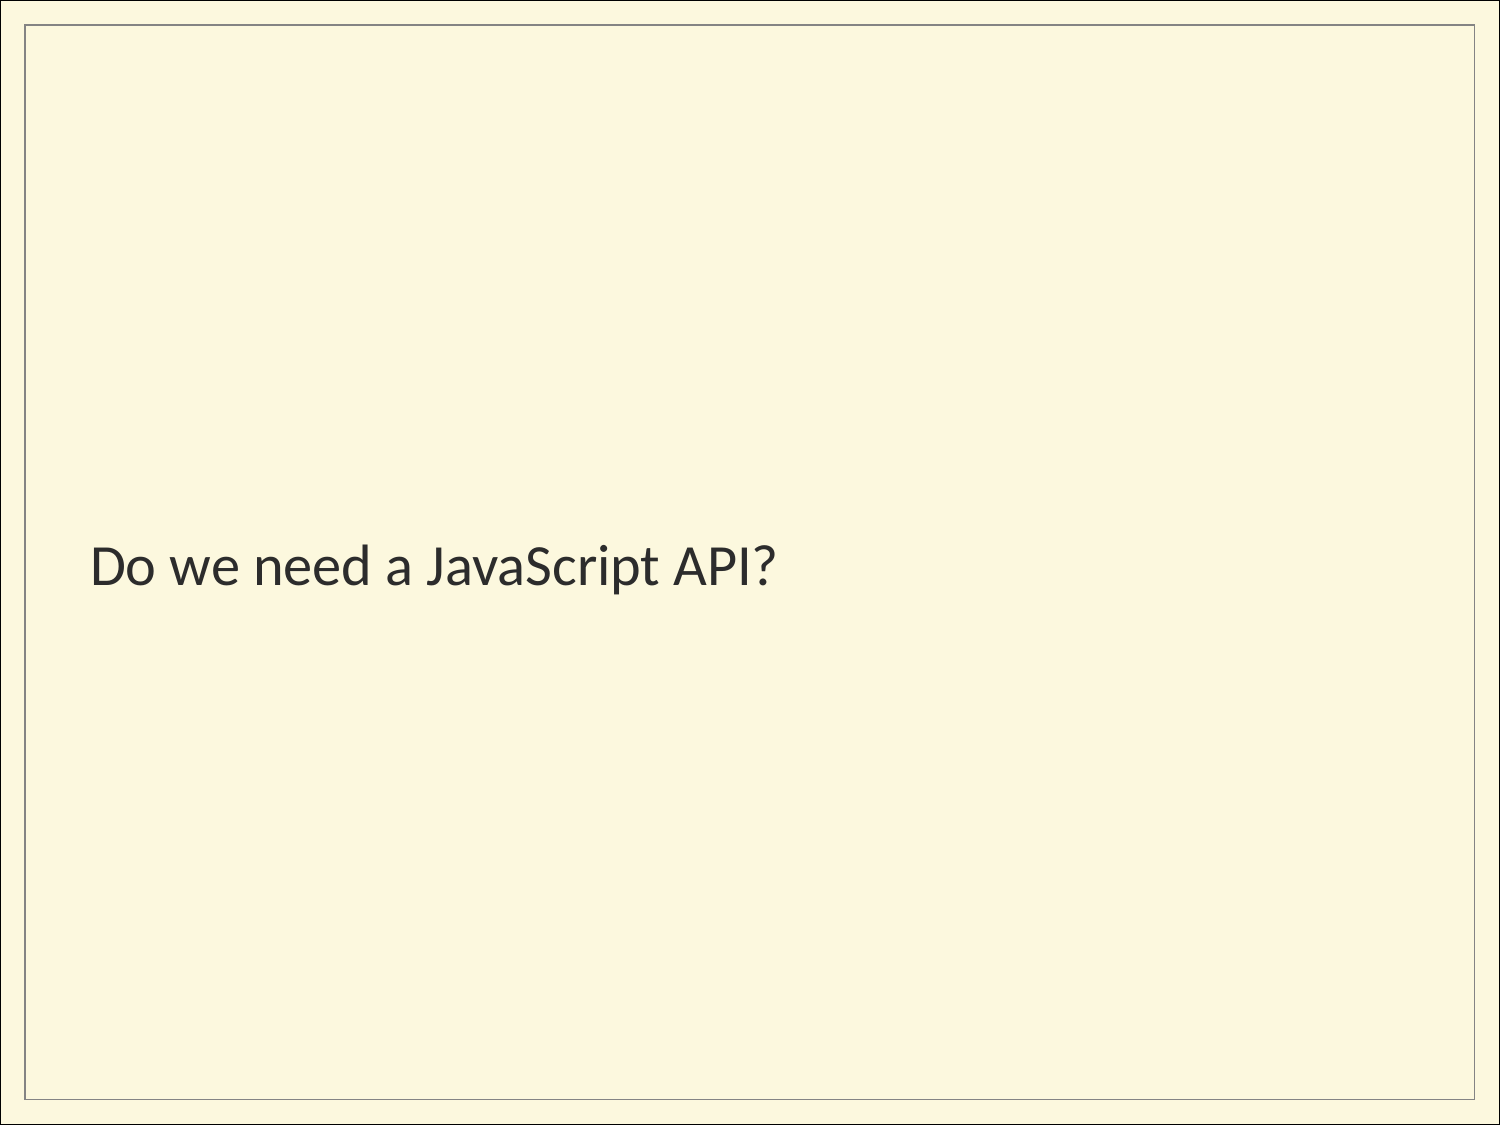

# Do we need a JavaScript API?